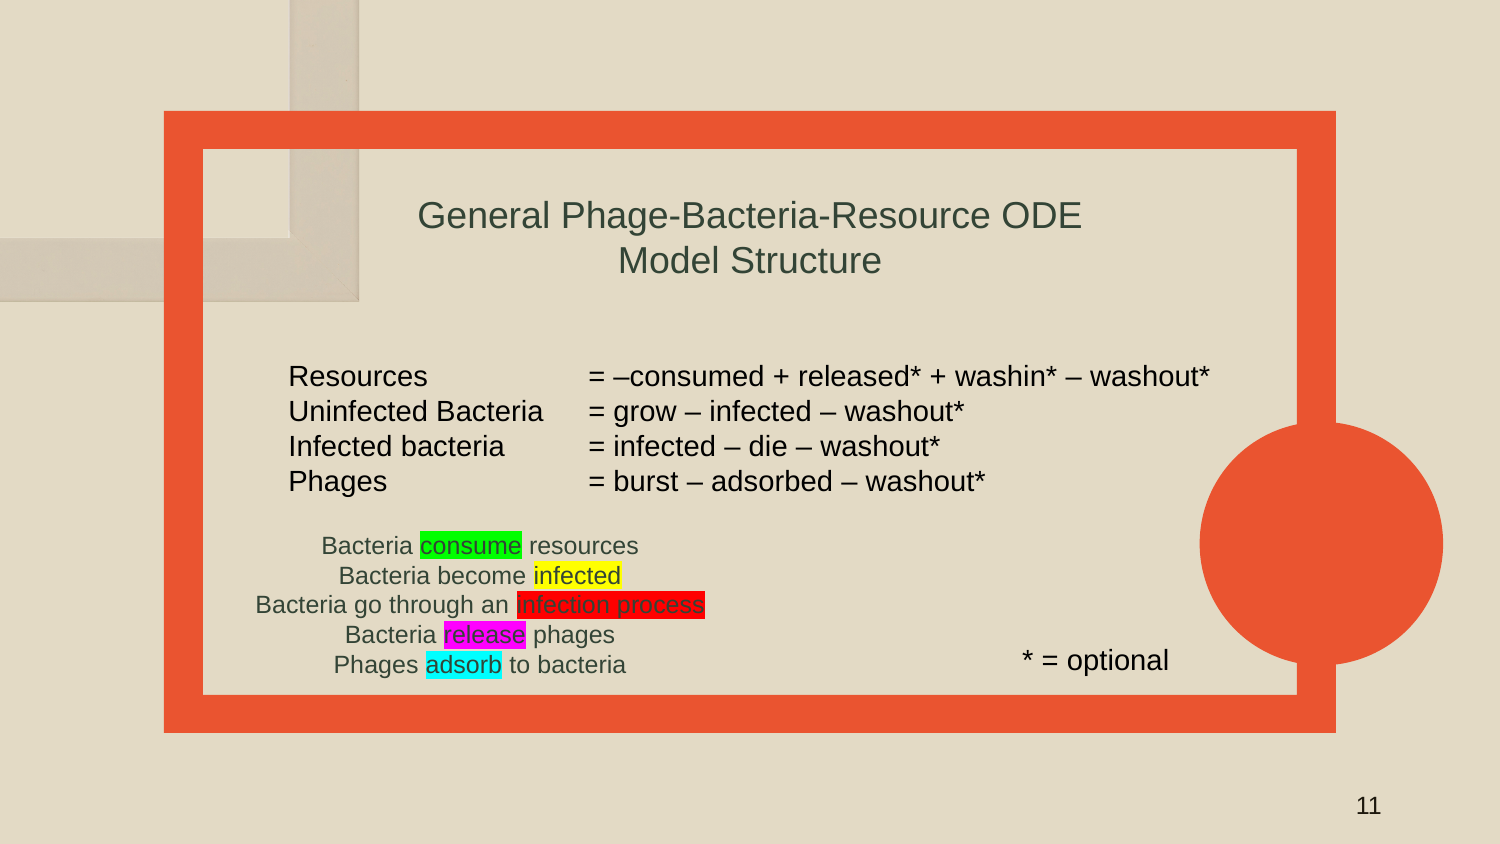

# General Phage-Bacteria-Resource ODE Model Structure
Resources 		= –consumed + released* + washin* – washout*
Uninfected Bacteria 	= grow – infected – washout*
Infected bacteria 	= infected – die – washout*
Phages 		= burst – adsorbed – washout*
Bacteria consume resources
Bacteria become infected
Bacteria go through an infection process
Bacteria release phages
Phages adsorb to bacteria

* = optional
11